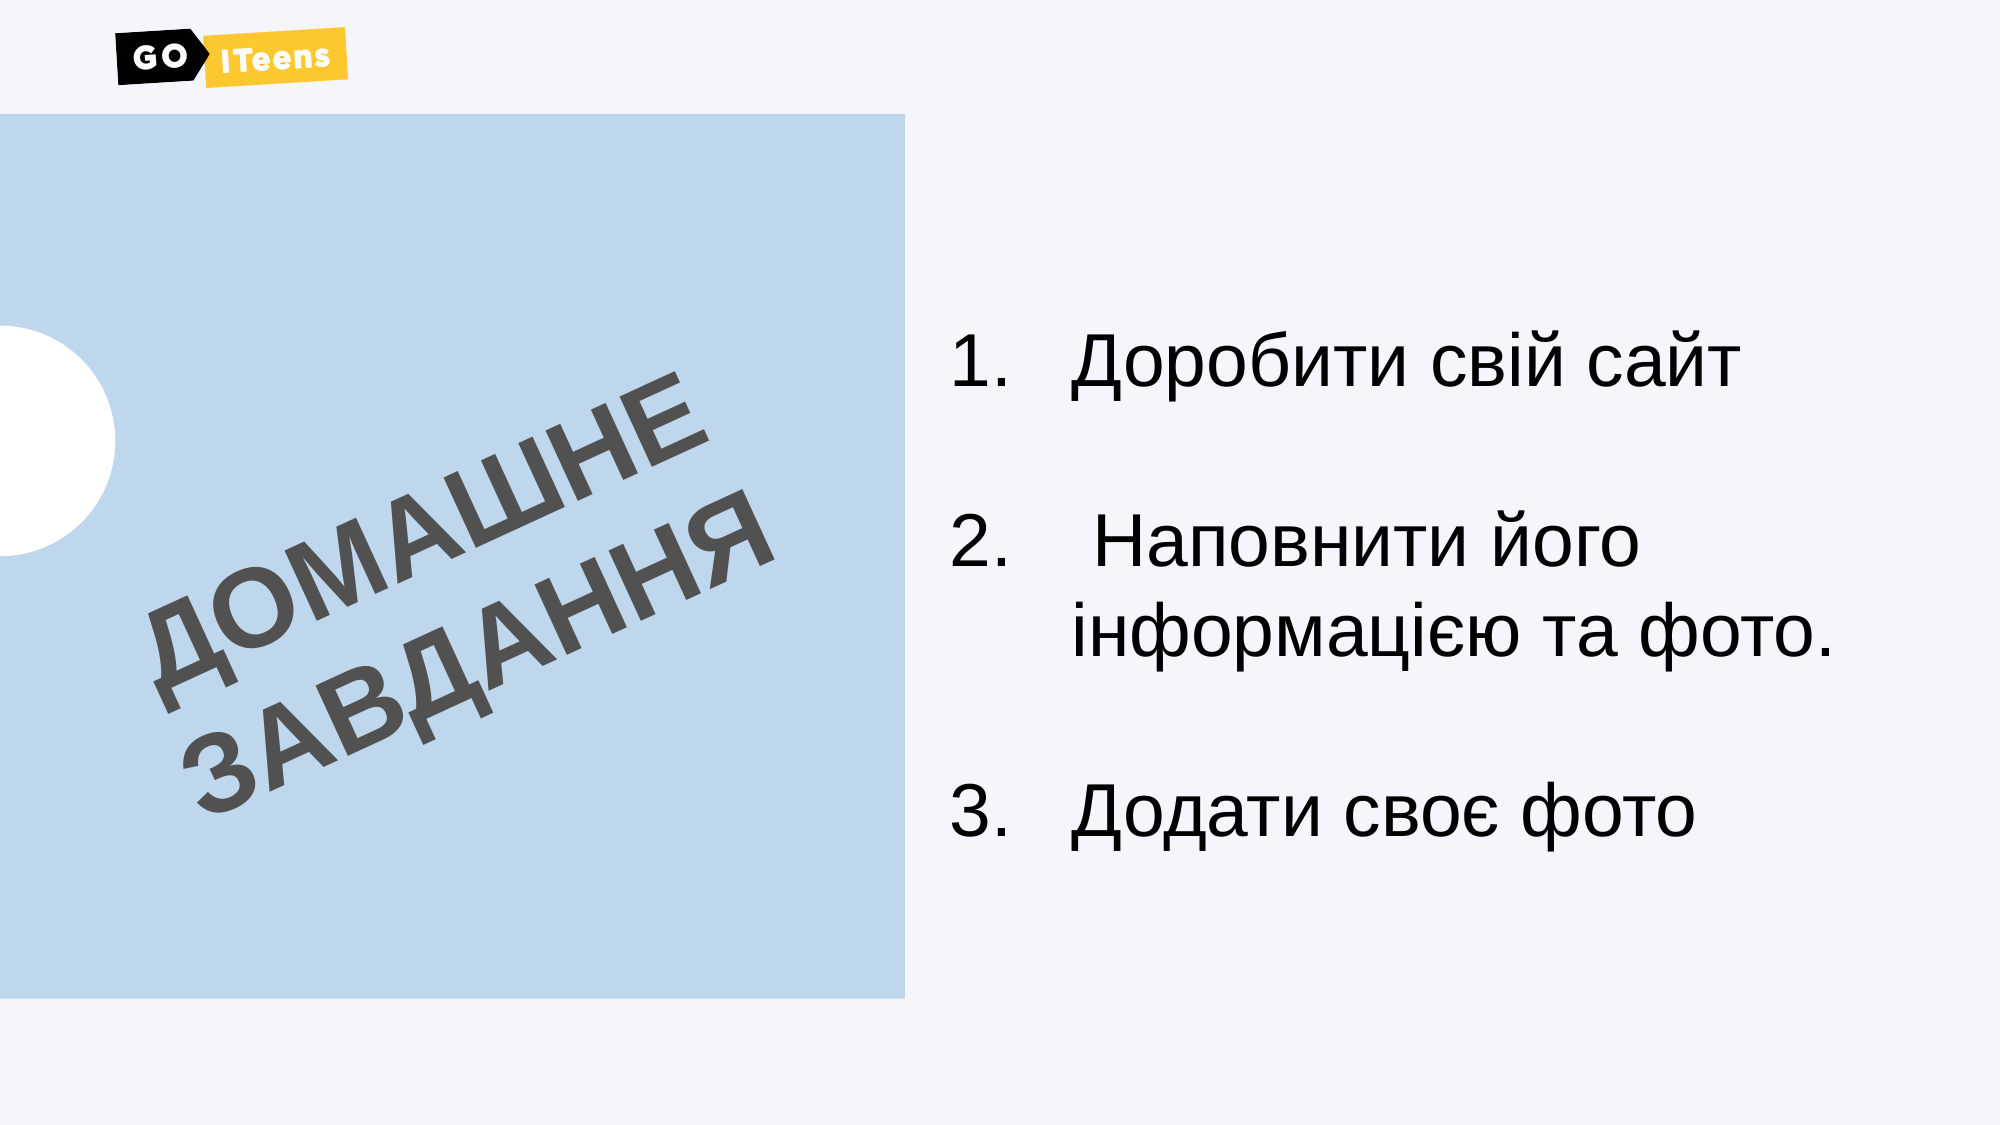

Доробити свій сайт

 Наповнити його інформацією та фото.

Додати своє фото
ДОМАШНЕ
ЗАВДАННЯ